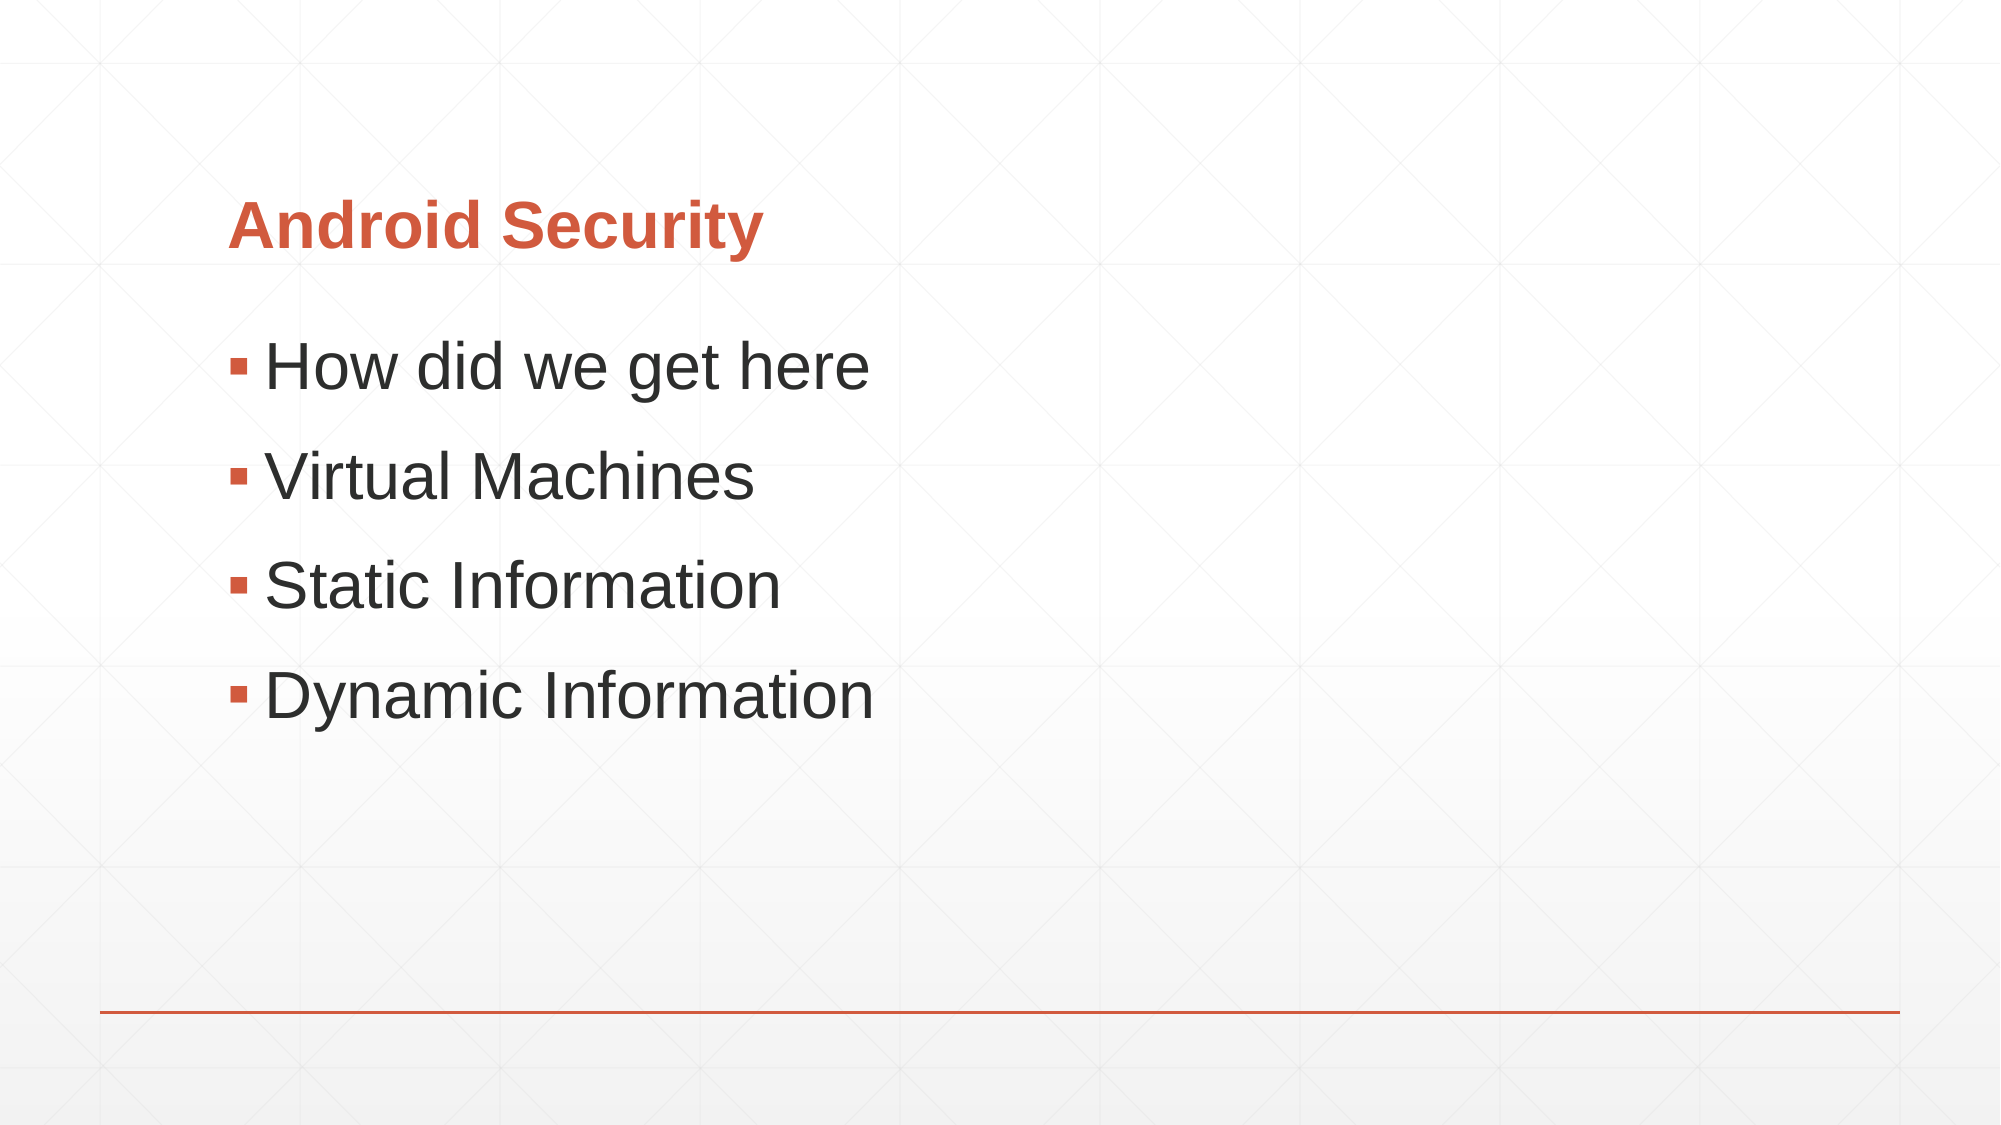

# Android Security
How did we get here
Virtual Machines
Static Information
Dynamic Information